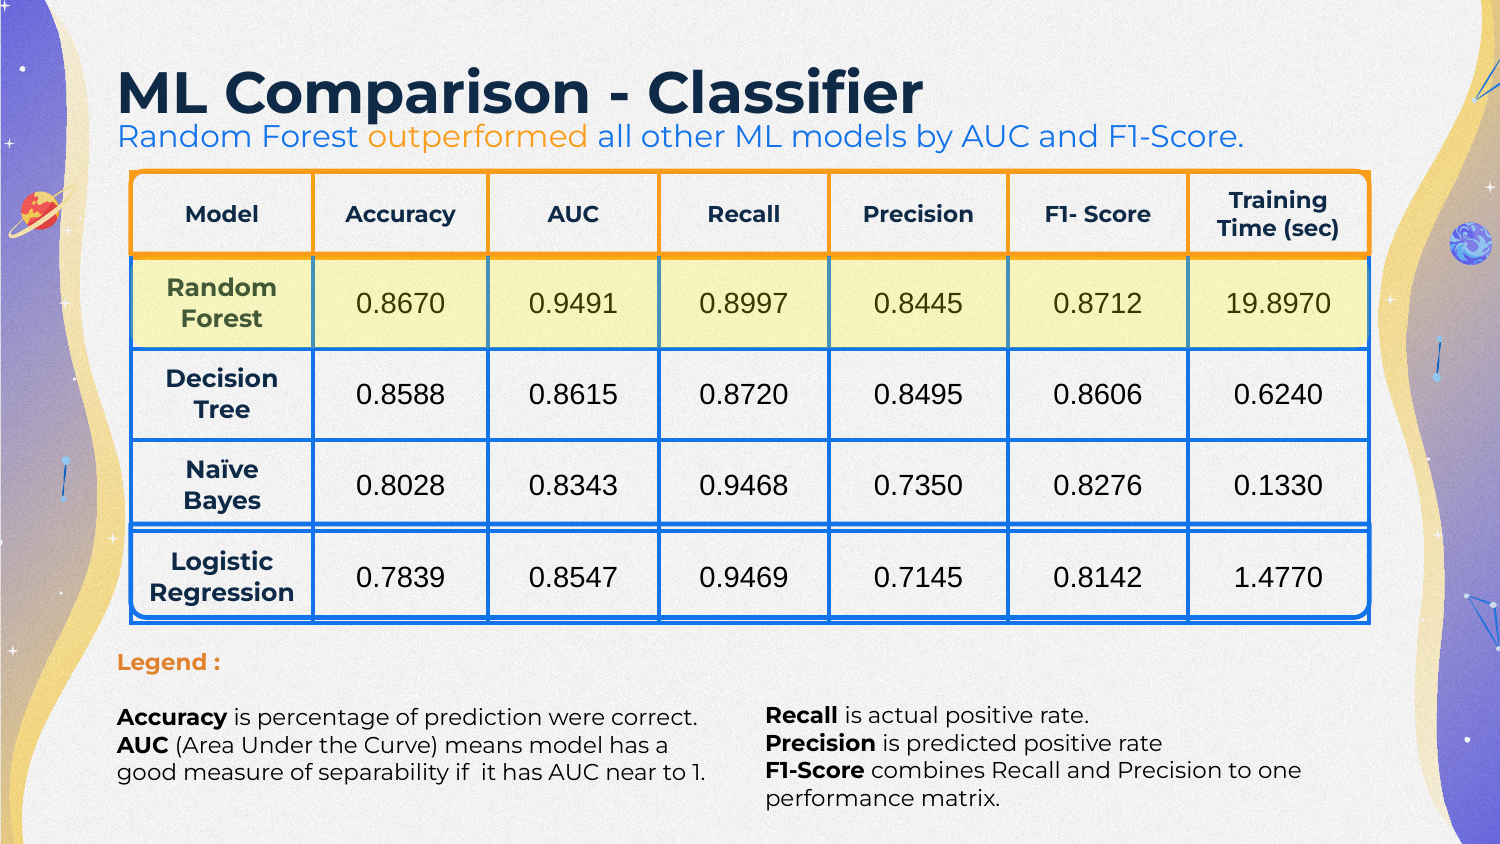

# ML Comparison - Classifier
Random Forest outperformed all other ML models by AUC and F1-Score.

| Model | Accuracy | AUC | Recall | Precision | F1- Score | Training Time (sec) |
| --- | --- | --- | --- | --- | --- | --- |
| Random Forest | 0.8670 | 0.9491 | 0.8997 | 0.8445 | 0.8712 | 19.8970 |
| Decision Tree | 0.8588 | 0.8615 | 0.8720 | 0.8495 | 0.8606 | 0.6240 |
| Naïve Bayes | 0.8028 | 0.8343 | 0.9468 | 0.7350 | 0.8276 | 0.1330 |
| Logistic Regression | 0.7839 | 0.8547 | 0.9469 | 0.7145 | 0.8142 | 1.4770 |

Legend :

Accuracy is percentage of prediction were correct.
AUC (Area Under the Curve) means model has a good measure of separability if  it has AUC near to 1.
Recall is actual positive rate.
Precision is predicted positive rate
F1-Score combines Recall and Precision to one performance matrix.